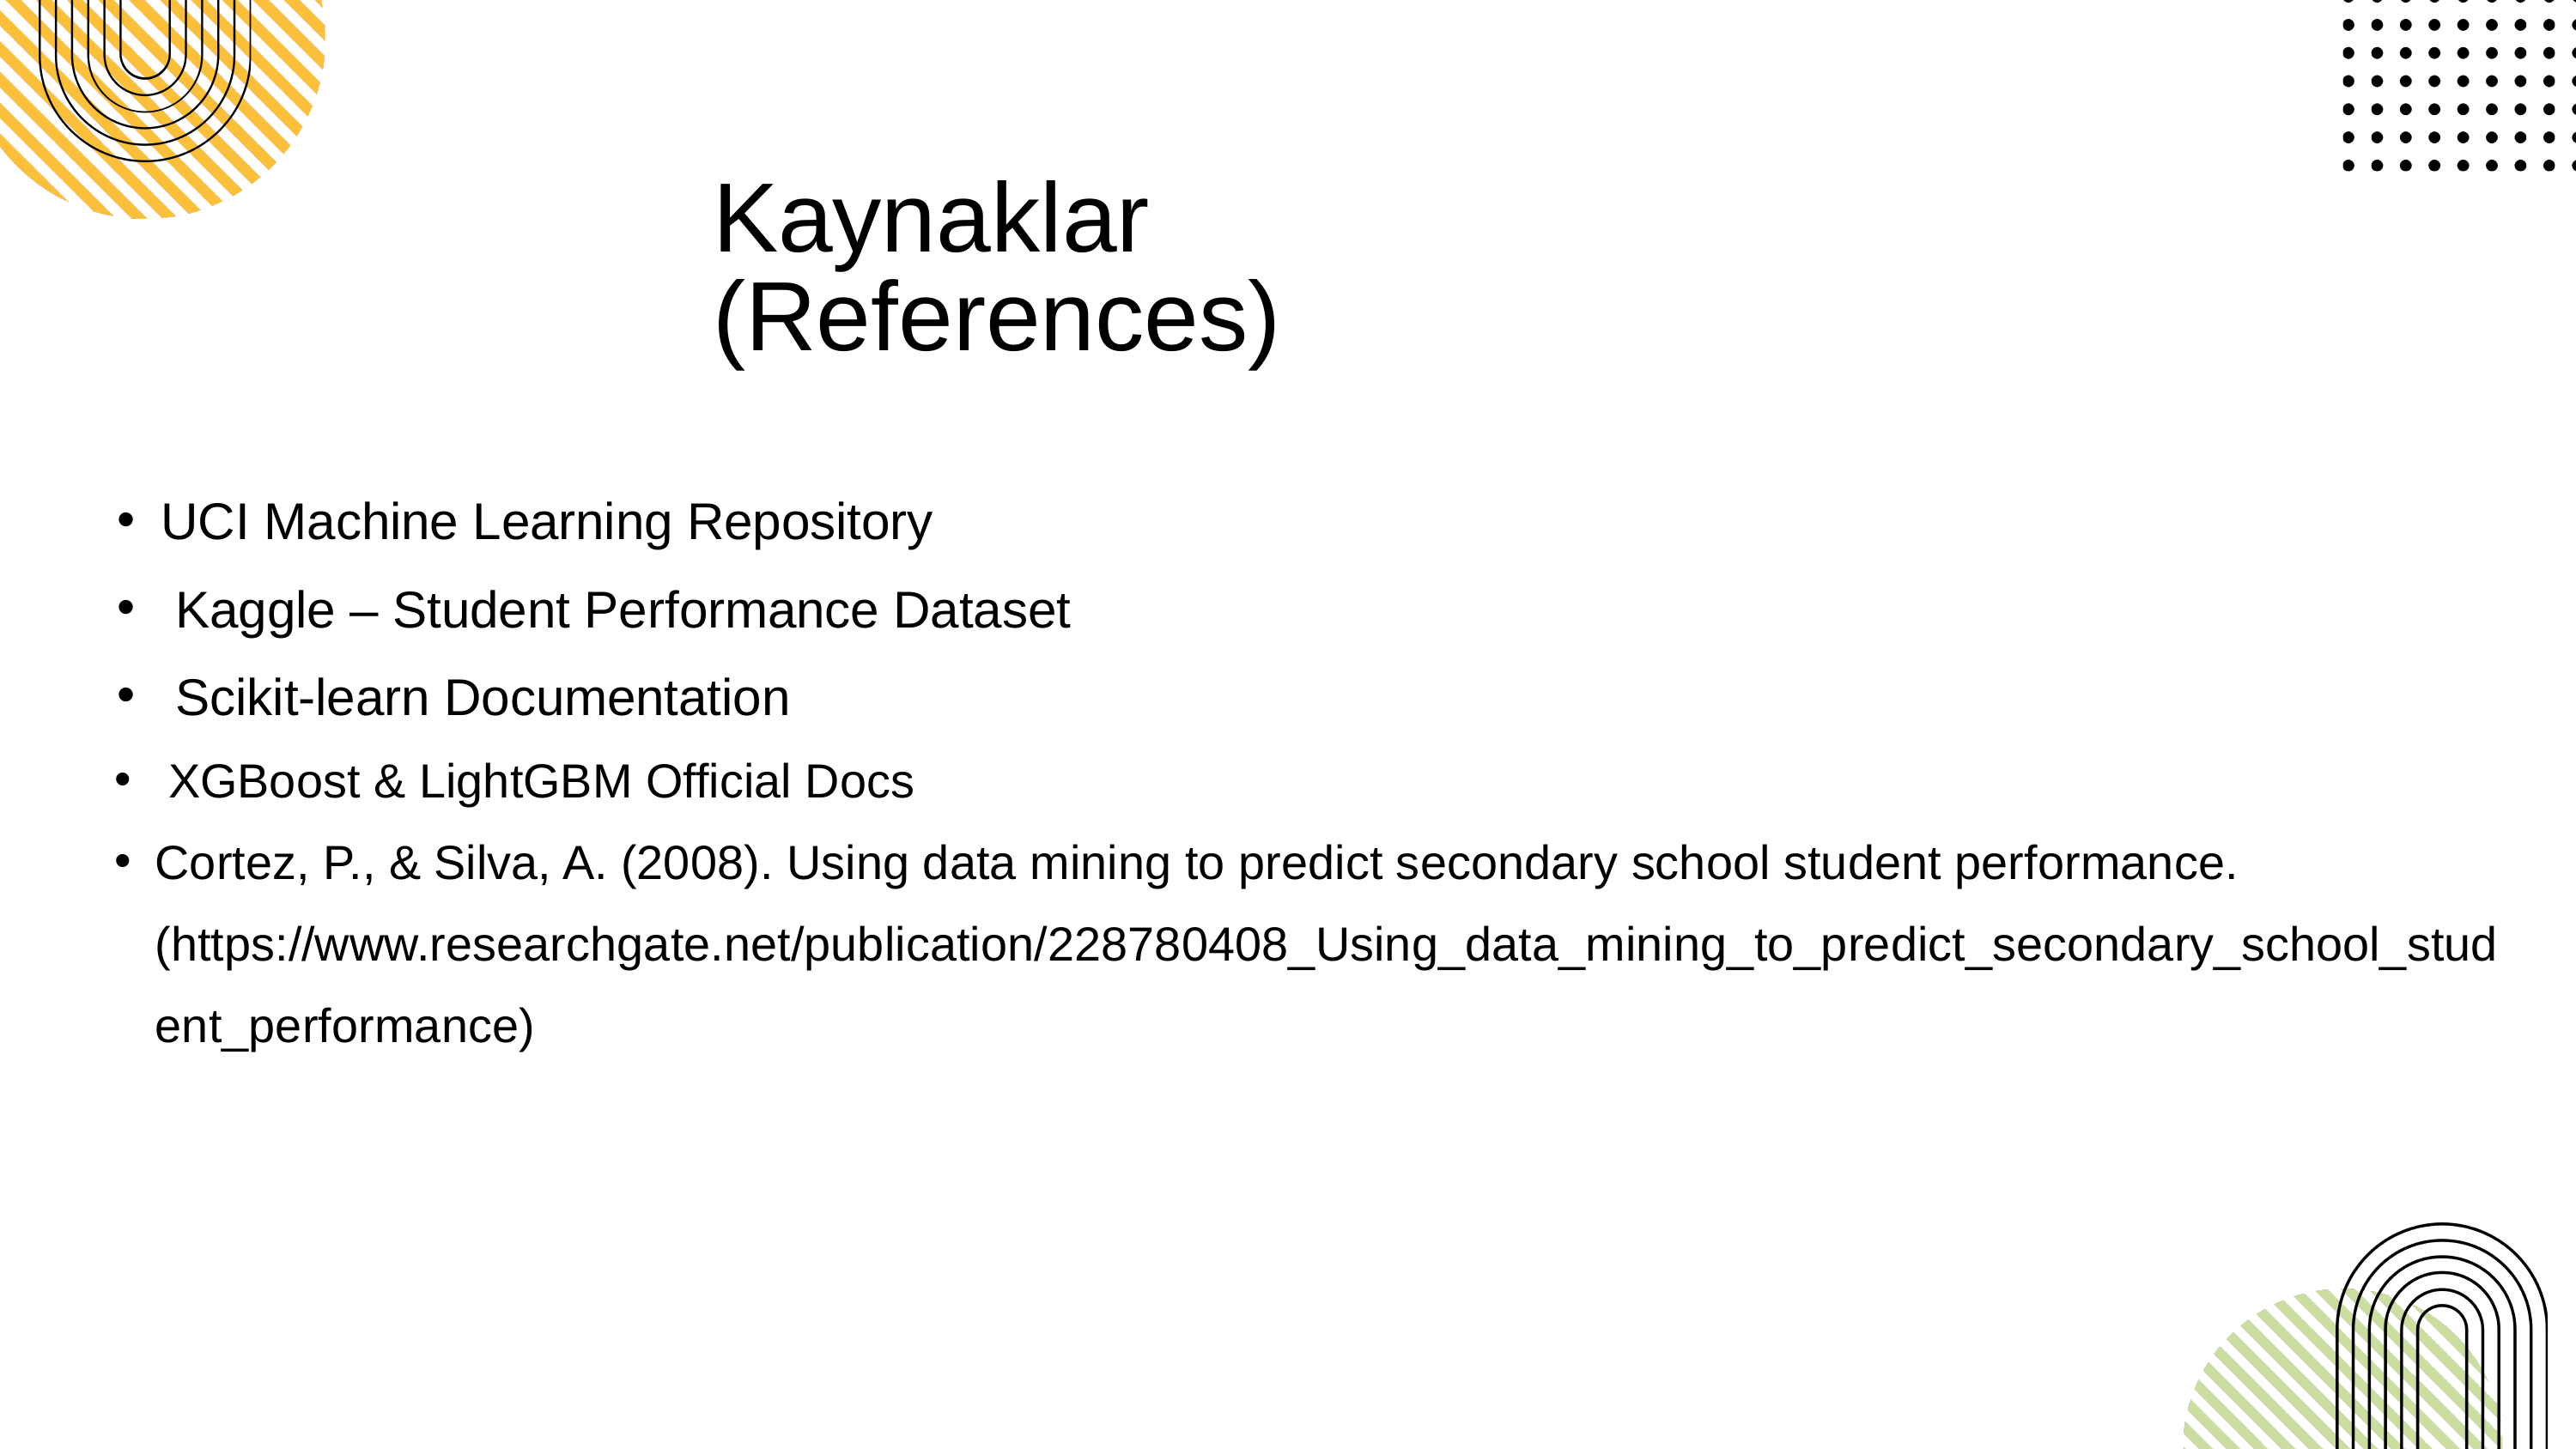

Kaynaklar (References)

UCI Machine Learning Repository
 Kaggle – Student Performance Dataset
 Scikit-learn Documentation
 XGBoost & LightGBM Official Docs
Cortez, P., & Silva, A. (2008). Using data mining to predict secondary school student performance. (https://www.researchgate.net/publication/228780408_Using_data_mining_to_predict_secondary_school_student_performance)